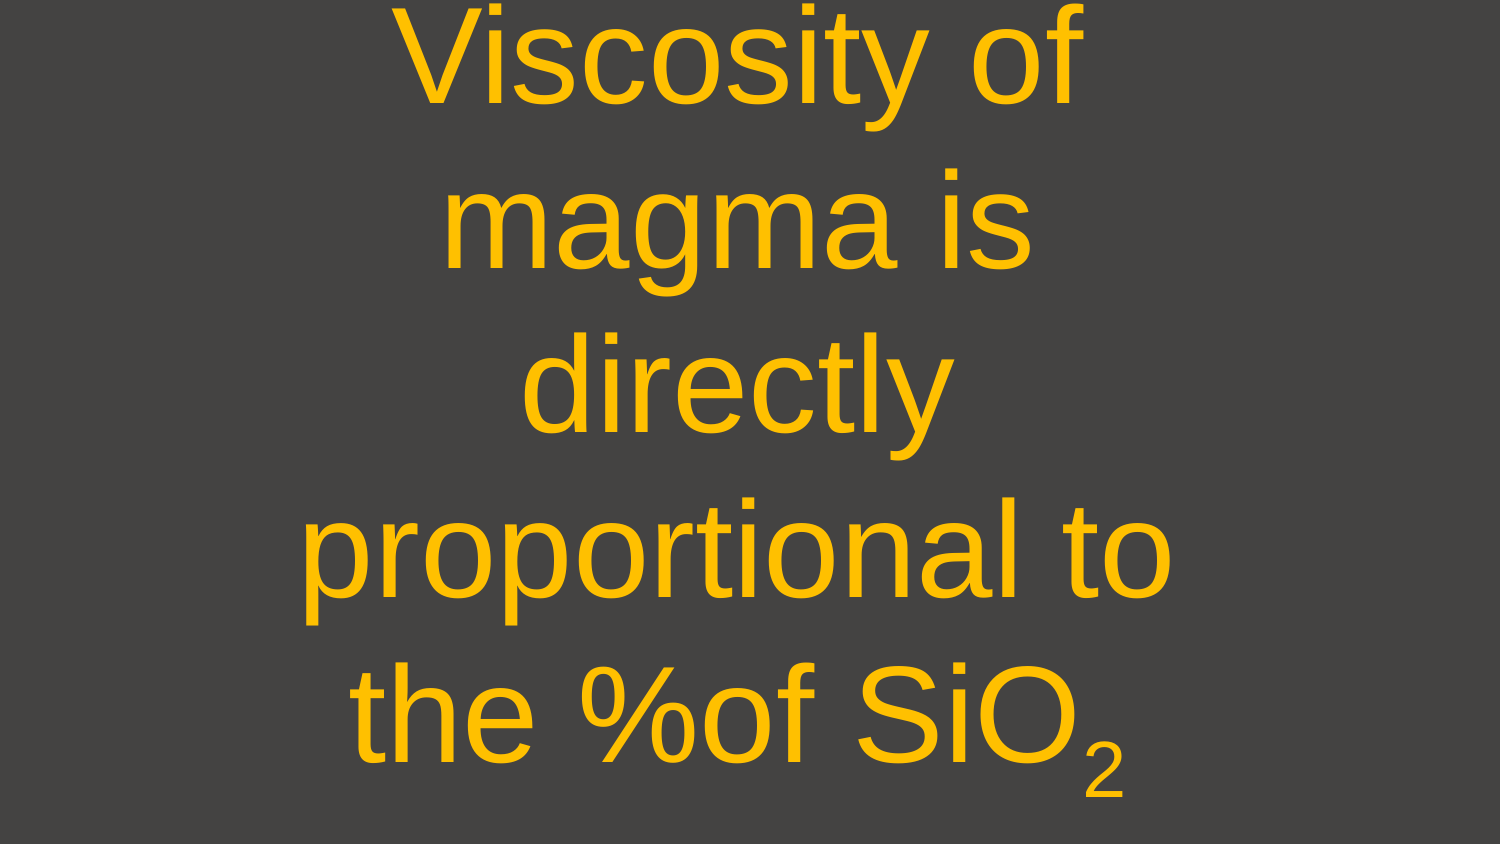

#
Viscosity of magma is directly proportional to the %of SiO2